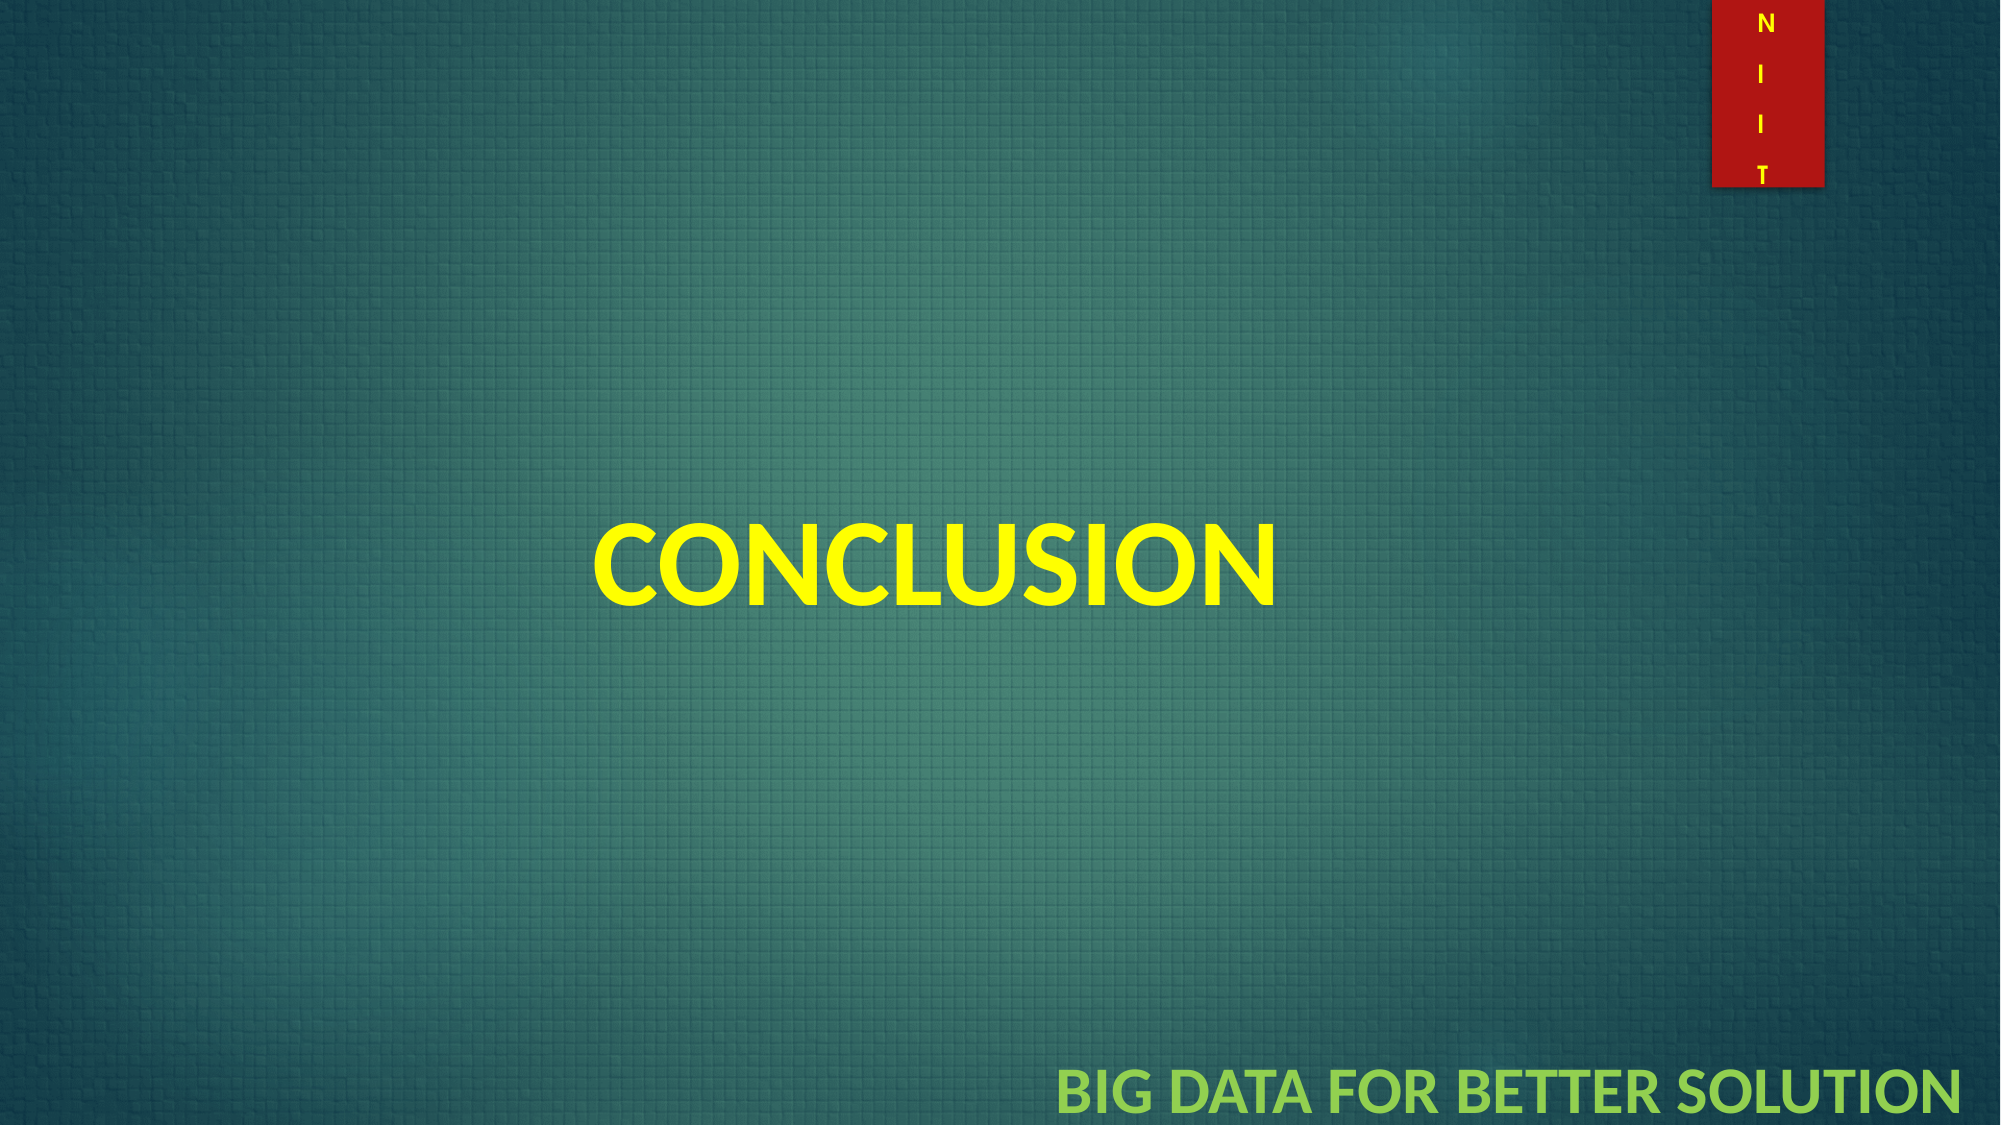

N
I
I
T
CONCLUSION
BIG DATA FOR BETTER SOLUTION